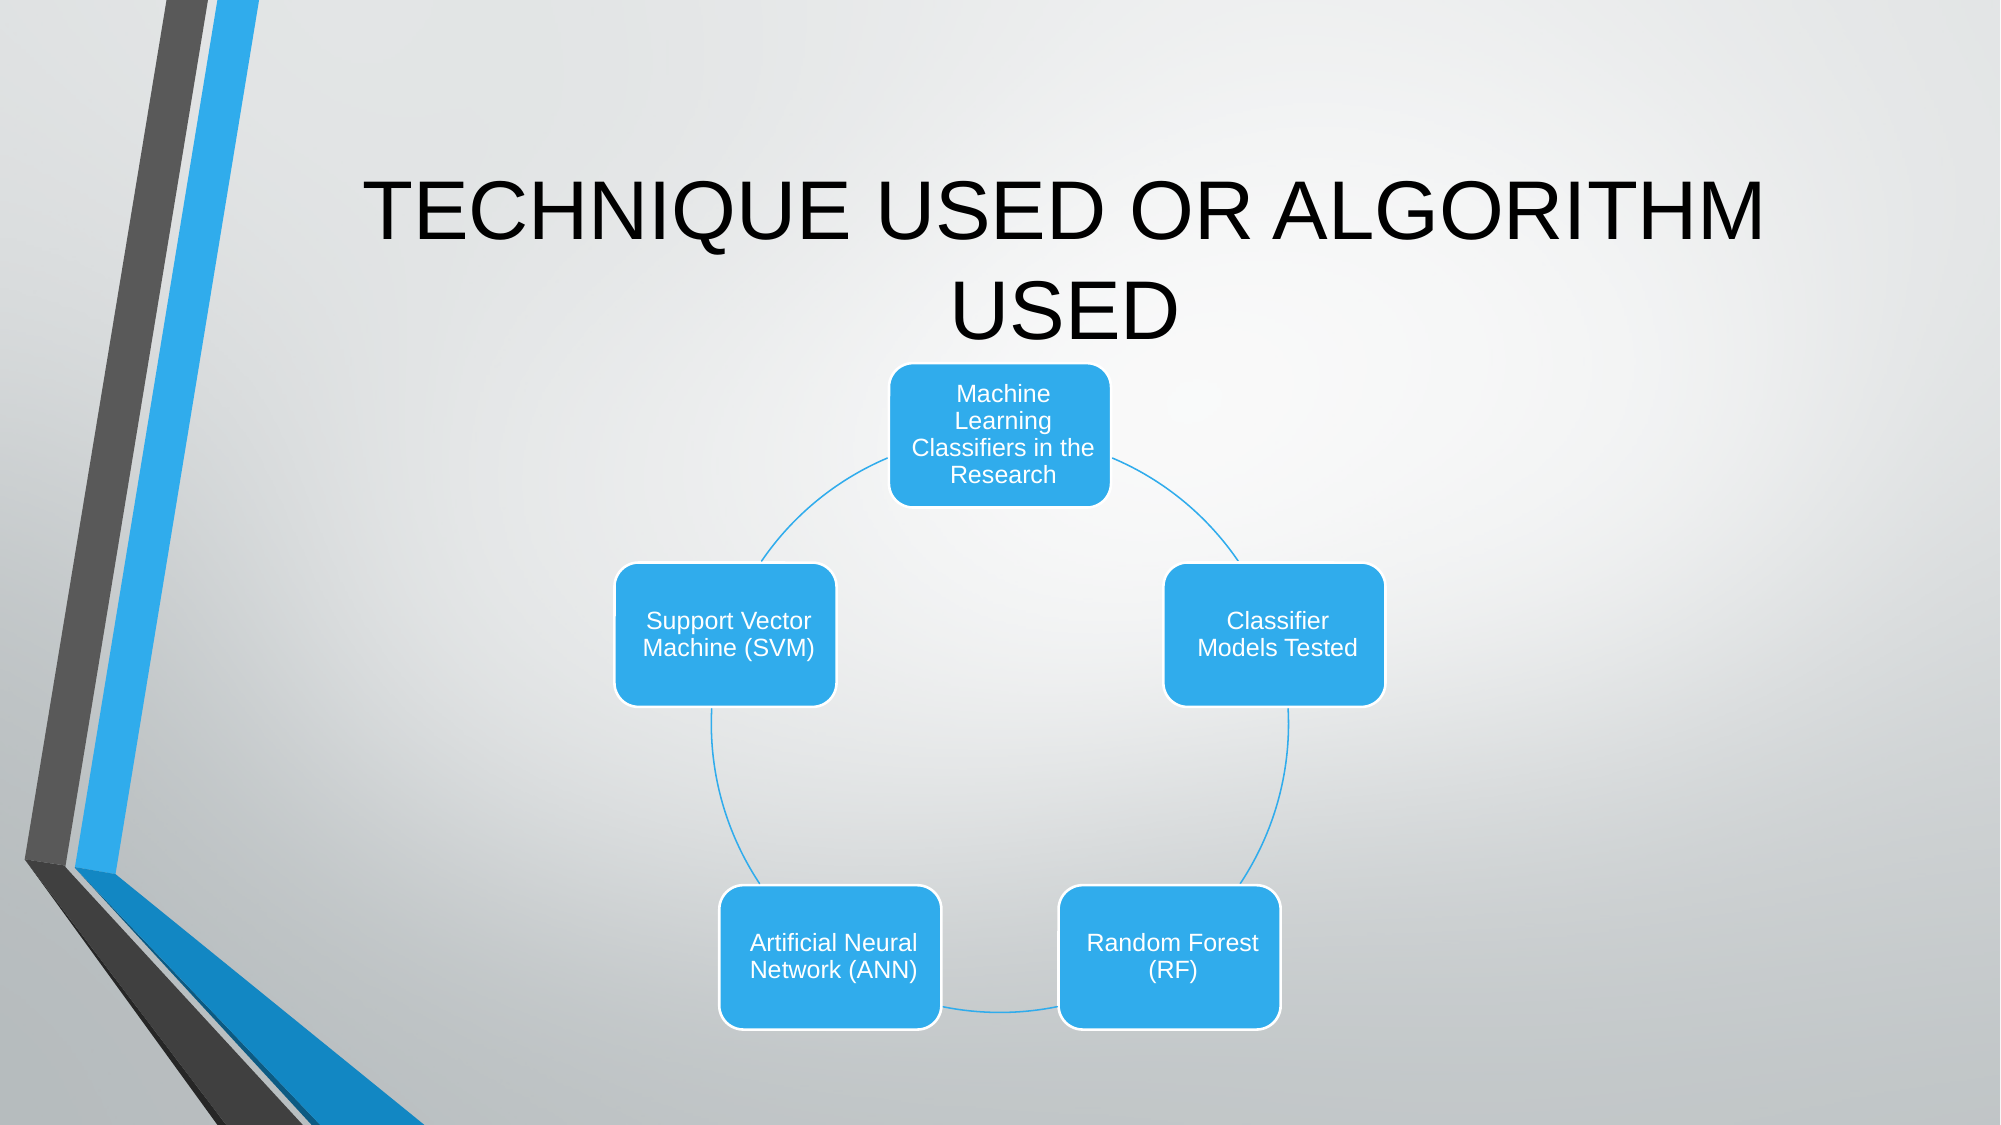

# TECHNIQUE USED OR ALGORITHM USED
Machine Learning Classifiers in the Research
Classifier Models Tested
Random Forest (RF)
Artificial Neural Network (ANN)
Support Vector Machine (SVM)